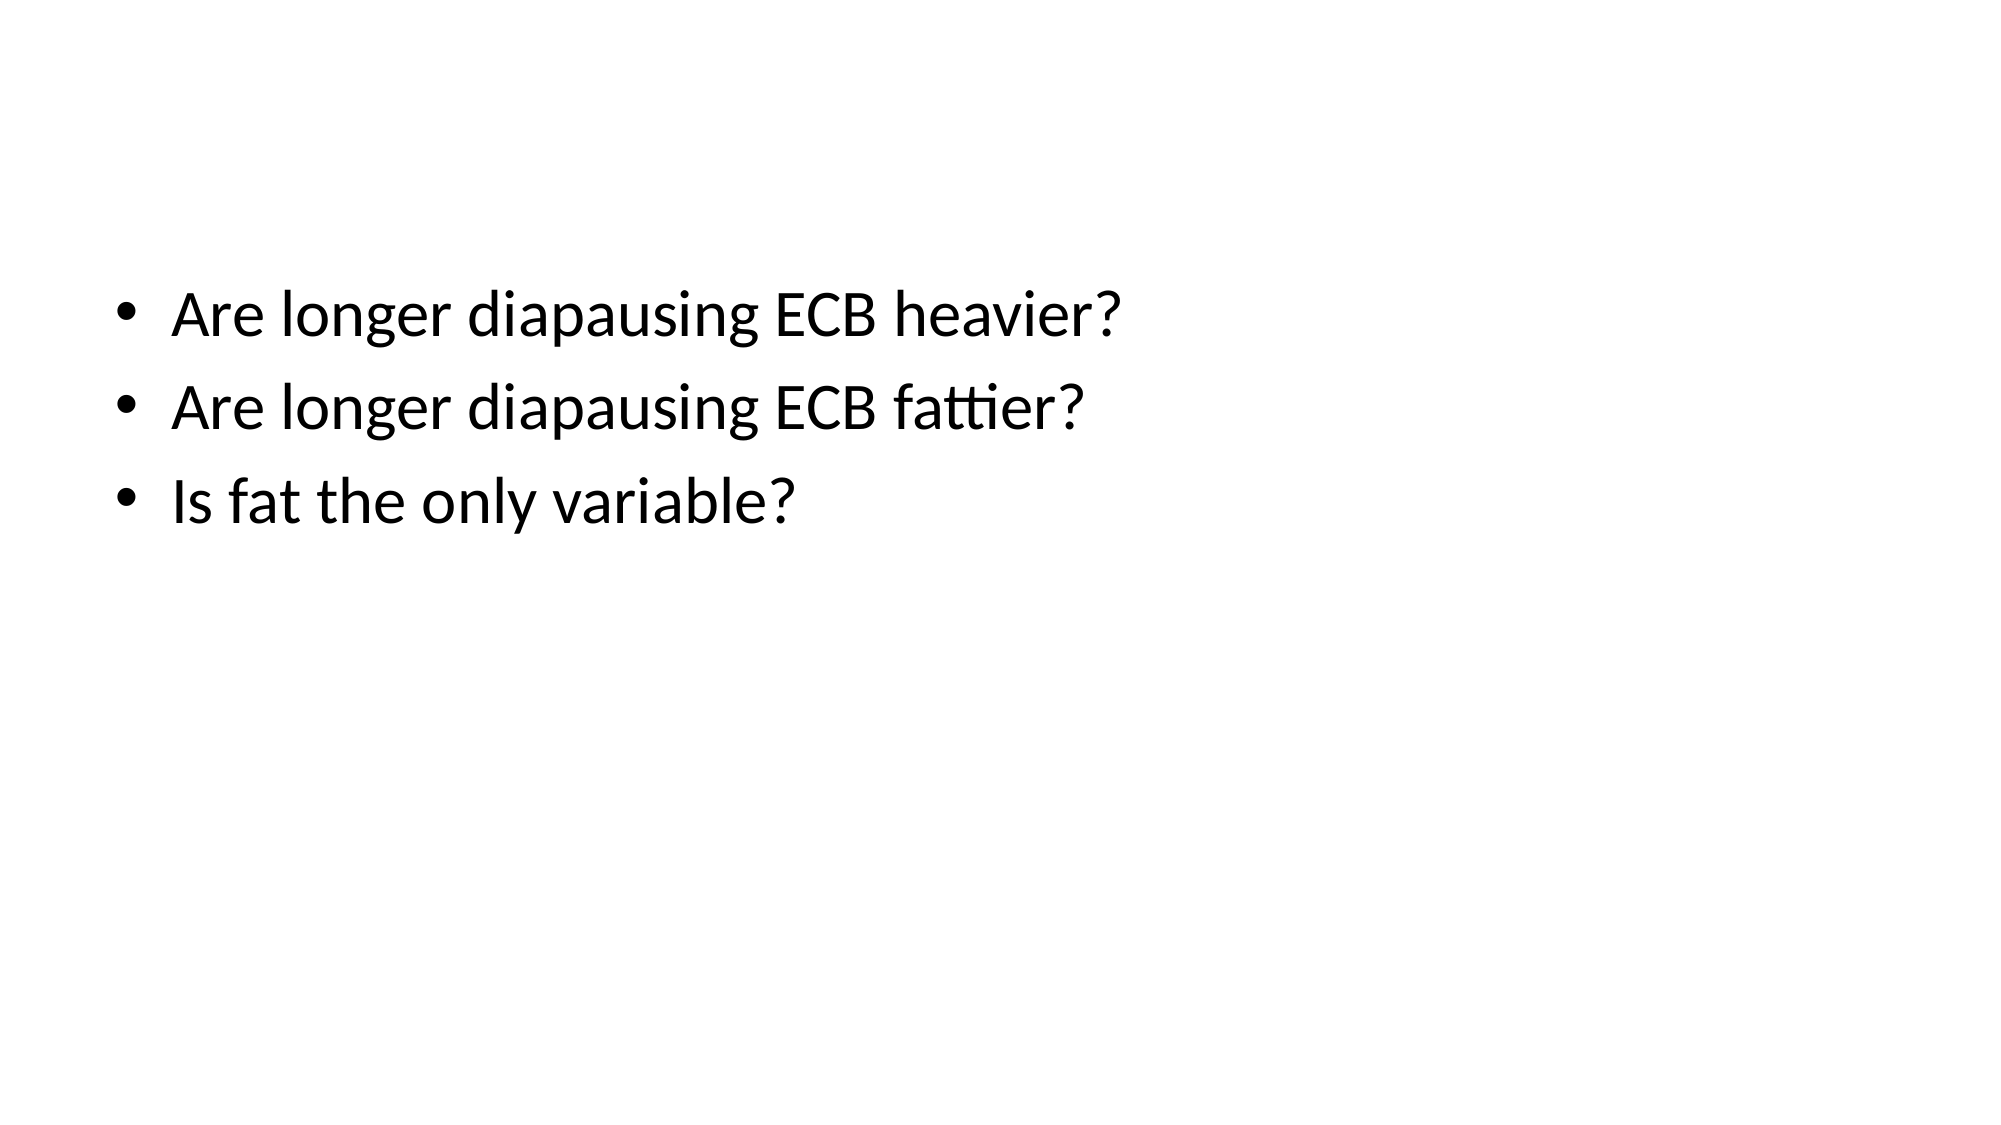

#
Are longer diapausing ECB heavier?
Are longer diapausing ECB fattier?
Is fat the only variable?